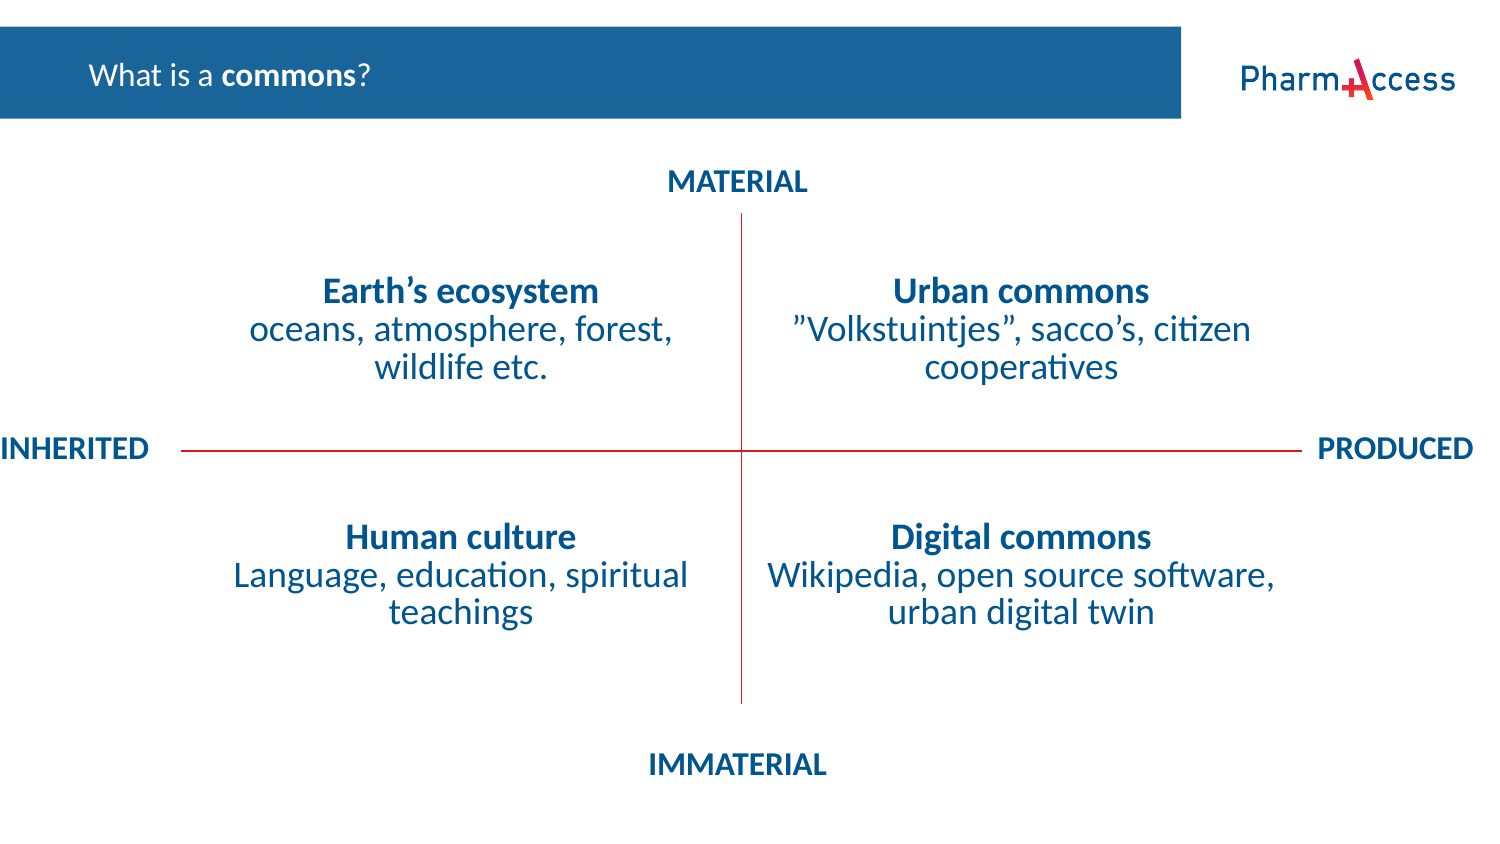

# What is a commons?
MATERIAL
| Earth’s ecosystem oceans, atmosphere, forest, wildlife etc. | Urban commons ”Volkstuintjes”, sacco’s, citizen cooperatives |
| --- | --- |
| Human culture Language, education, spiritual teachings | Digital commons Wikipedia, open source software, urban digital twin |
INHERITED
PRODUCED
IMMATERIAL